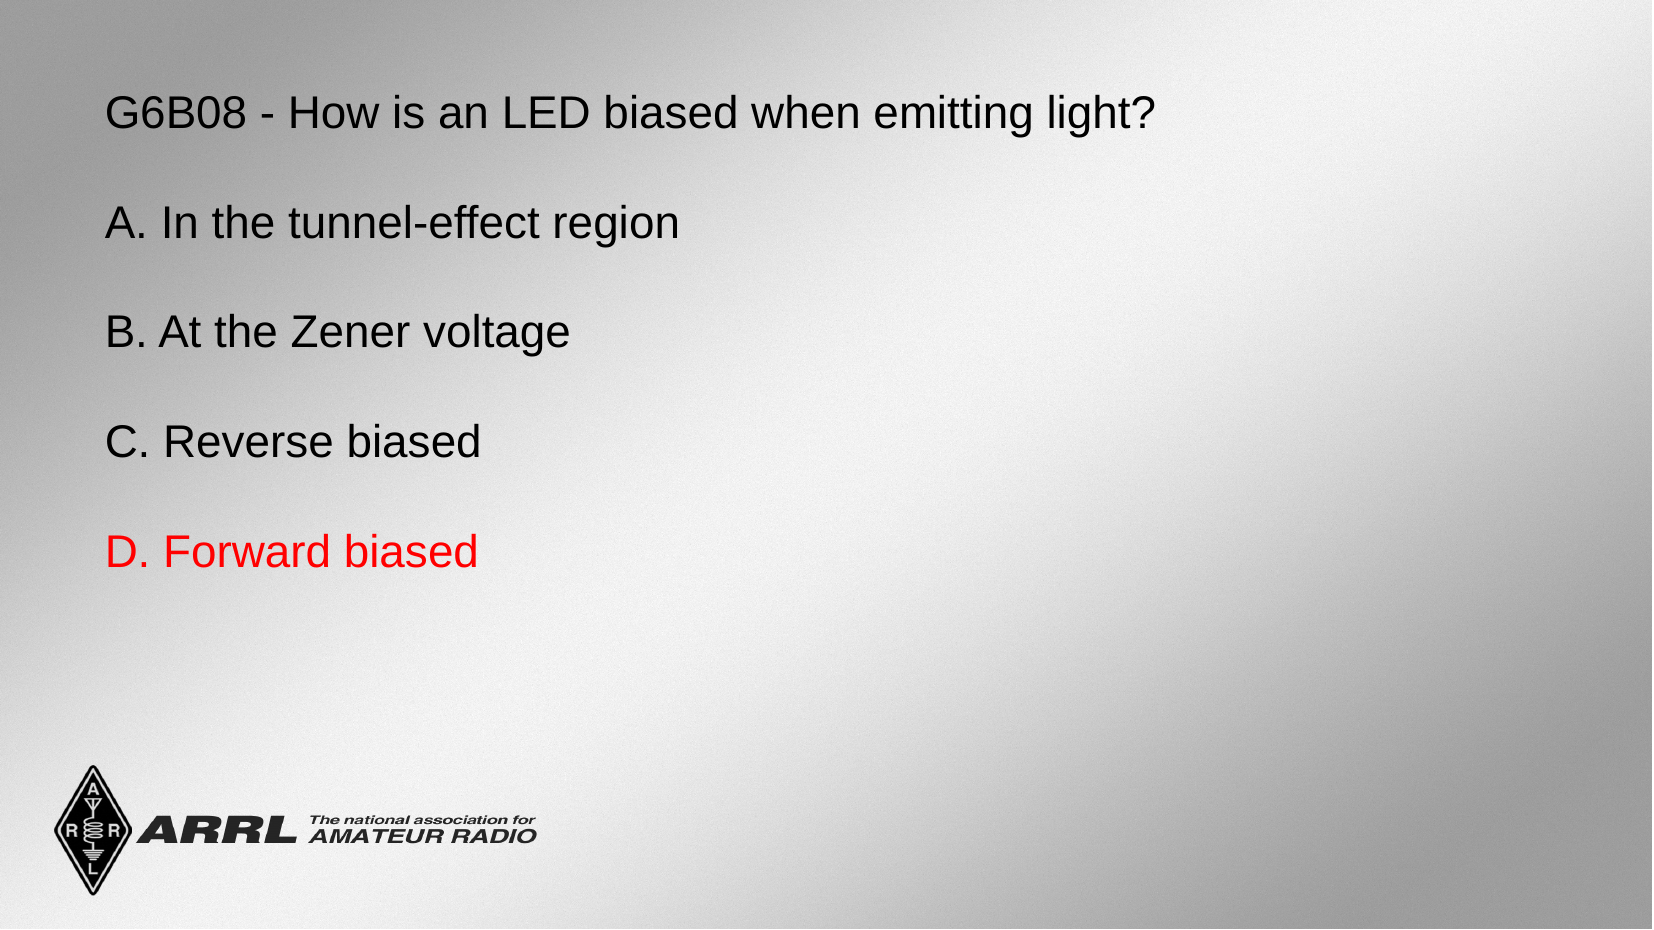

G6B08 - How is an LED biased when emitting light?

A. In the tunnel-effect region

B. At the Zener voltage

C. Reverse biased

D. Forward biased